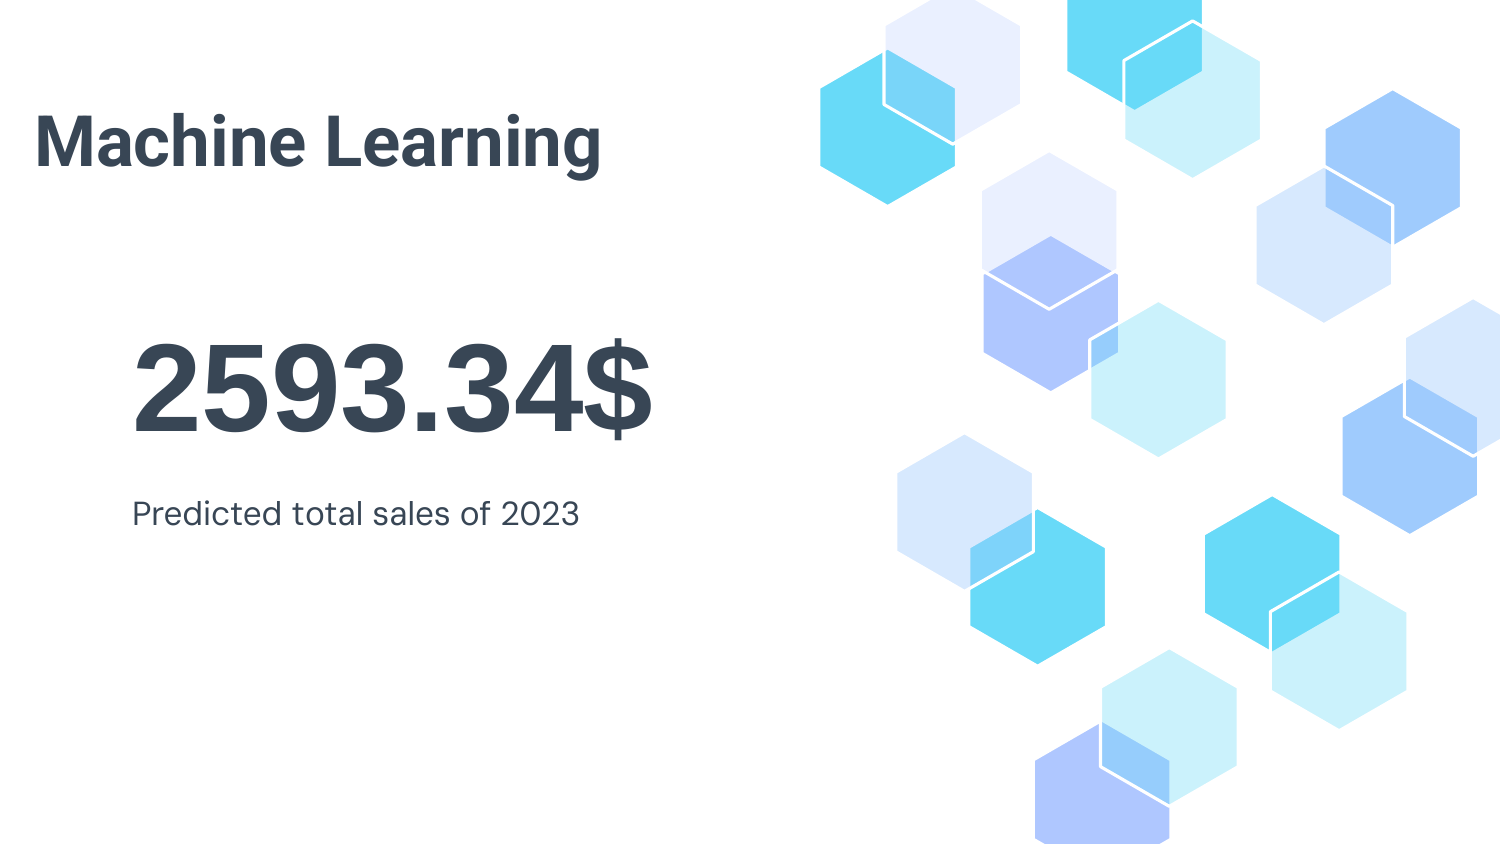

Machine Learning
# 2593.34$
Predicted total sales of 2023